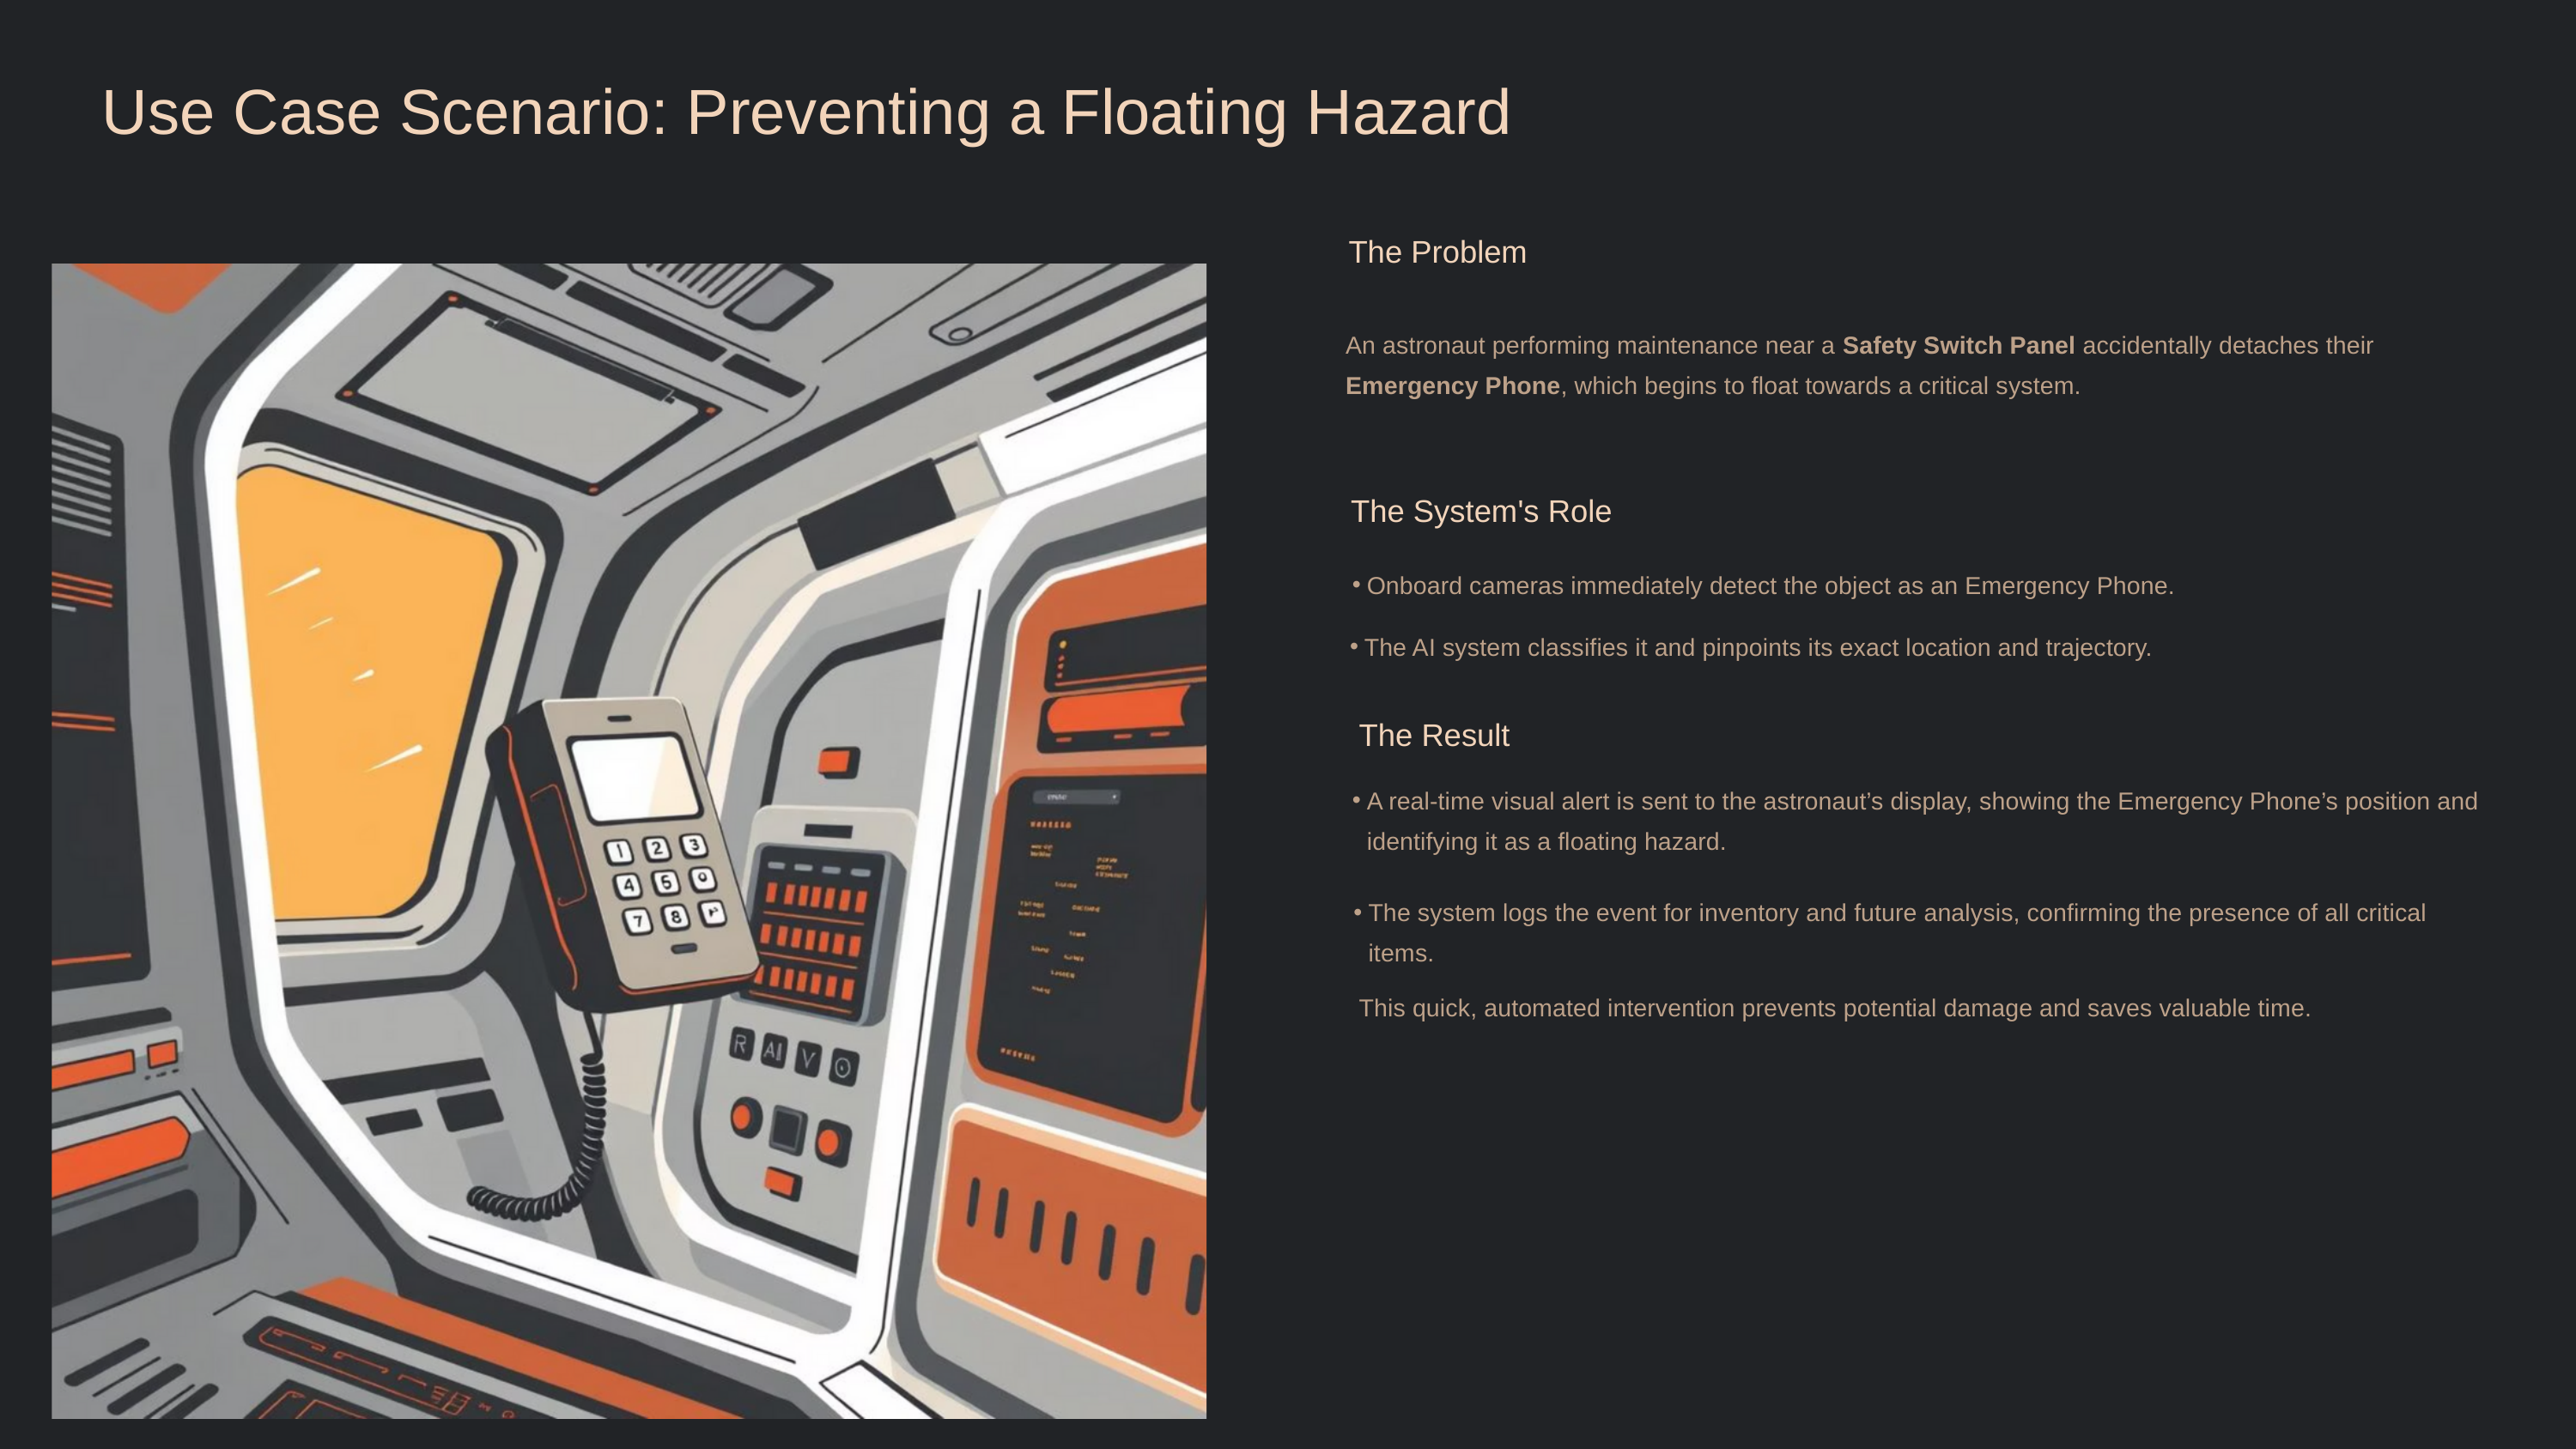

Use Case Scenario: Preventing a Floating Hazard
The Problem

An astronaut performing maintenance near a Safety Switch Panel accidentally detaches their Emergency Phone, which begins to float towards a critical system.
The System's Role
Onboard cameras immediately detect the object as an Emergency Phone.
The AI system classifies it and pinpoints its exact location and trajectory.
The Result
A real-time visual alert is sent to the astronaut’s display, showing the Emergency Phone’s position and identifying it as a floating hazard.
The system logs the event for inventory and future analysis, confirming the presence of all critical items.
This quick, automated intervention prevents potential damage and saves valuable time.